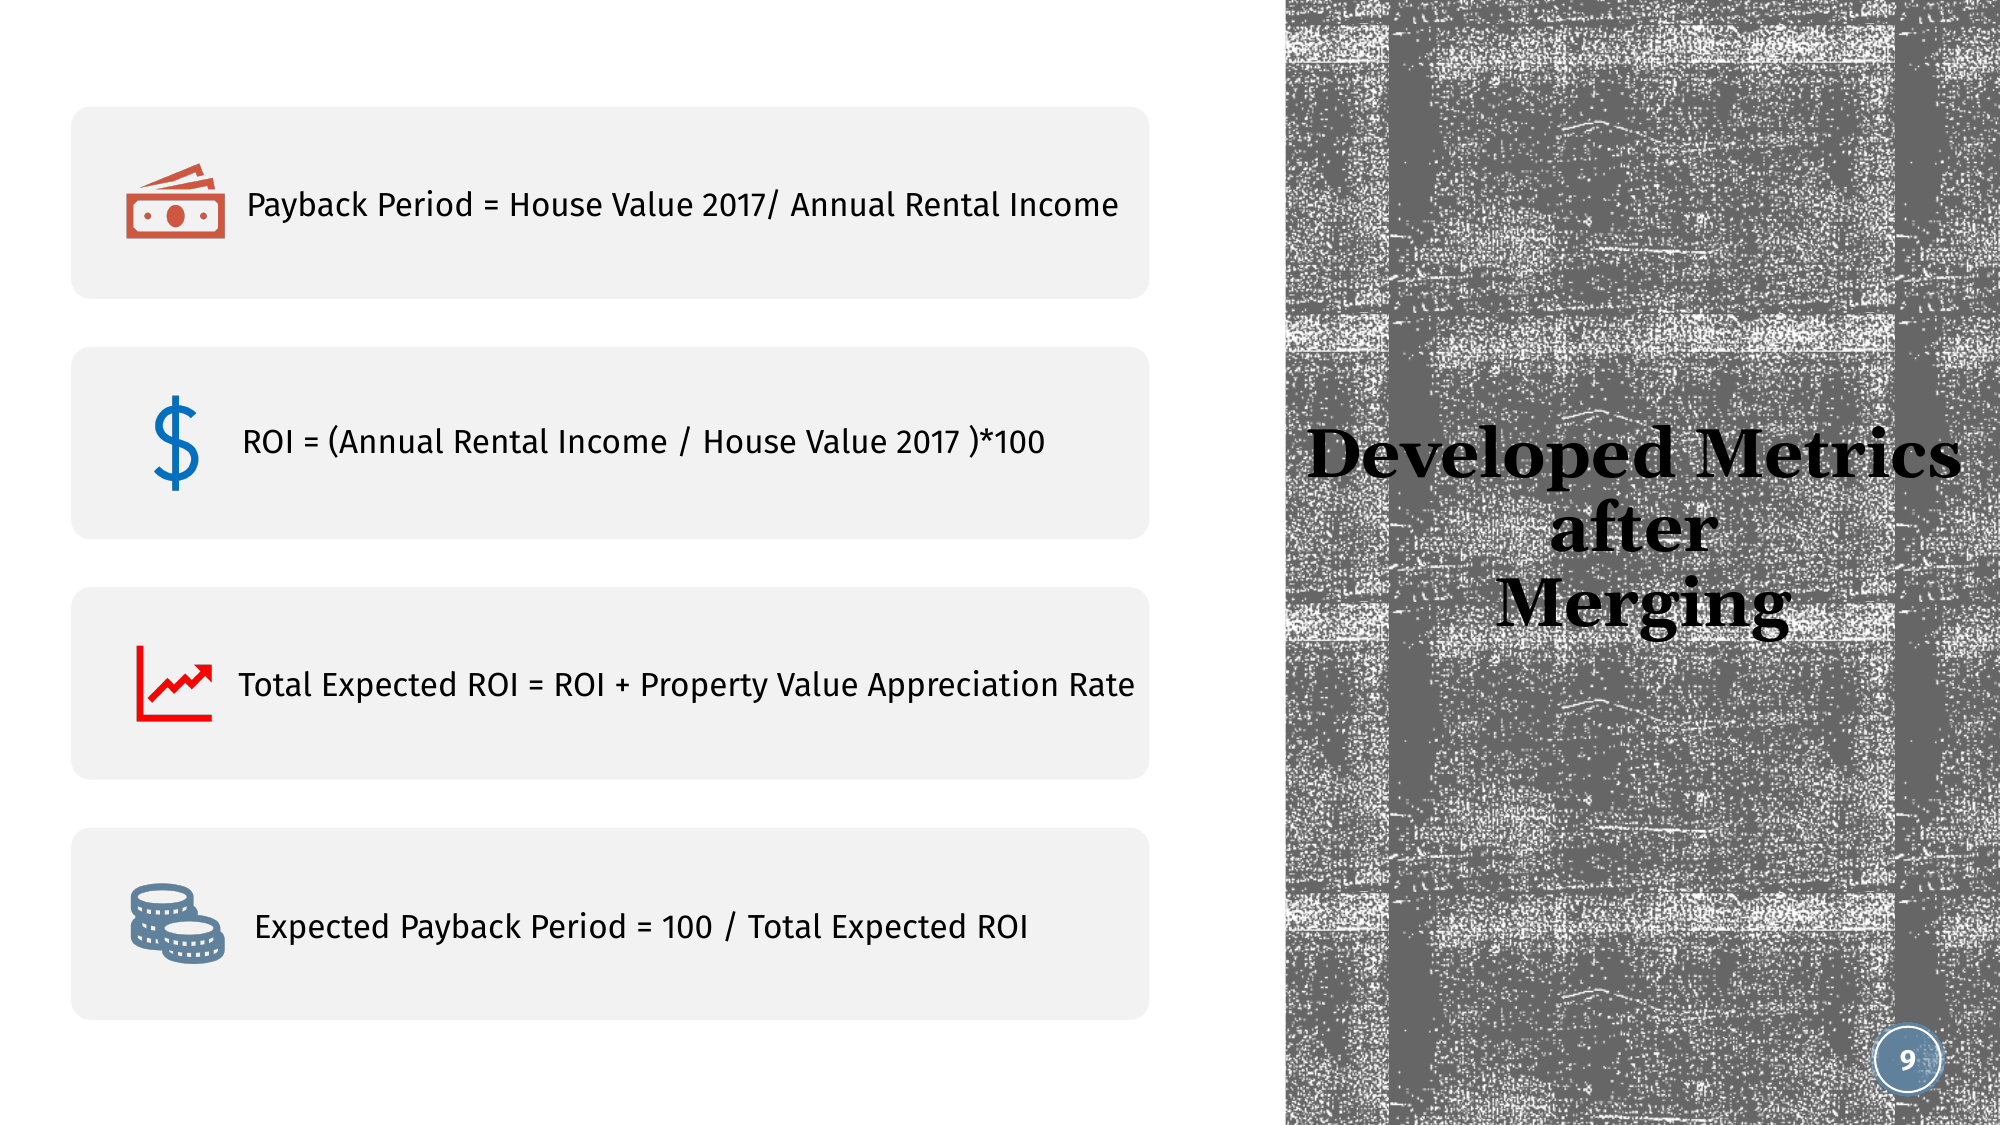

Payback Period = House Value 2017/ Annual Rental Income
ROI = (Annual Rental Income / House Value 2017 )*100
Total Expected ROI = ROI + Property Value Appreciation Rate
Expected Payback Period = 100 / Total Expected ROI
# Developed Metrics after Merging

9